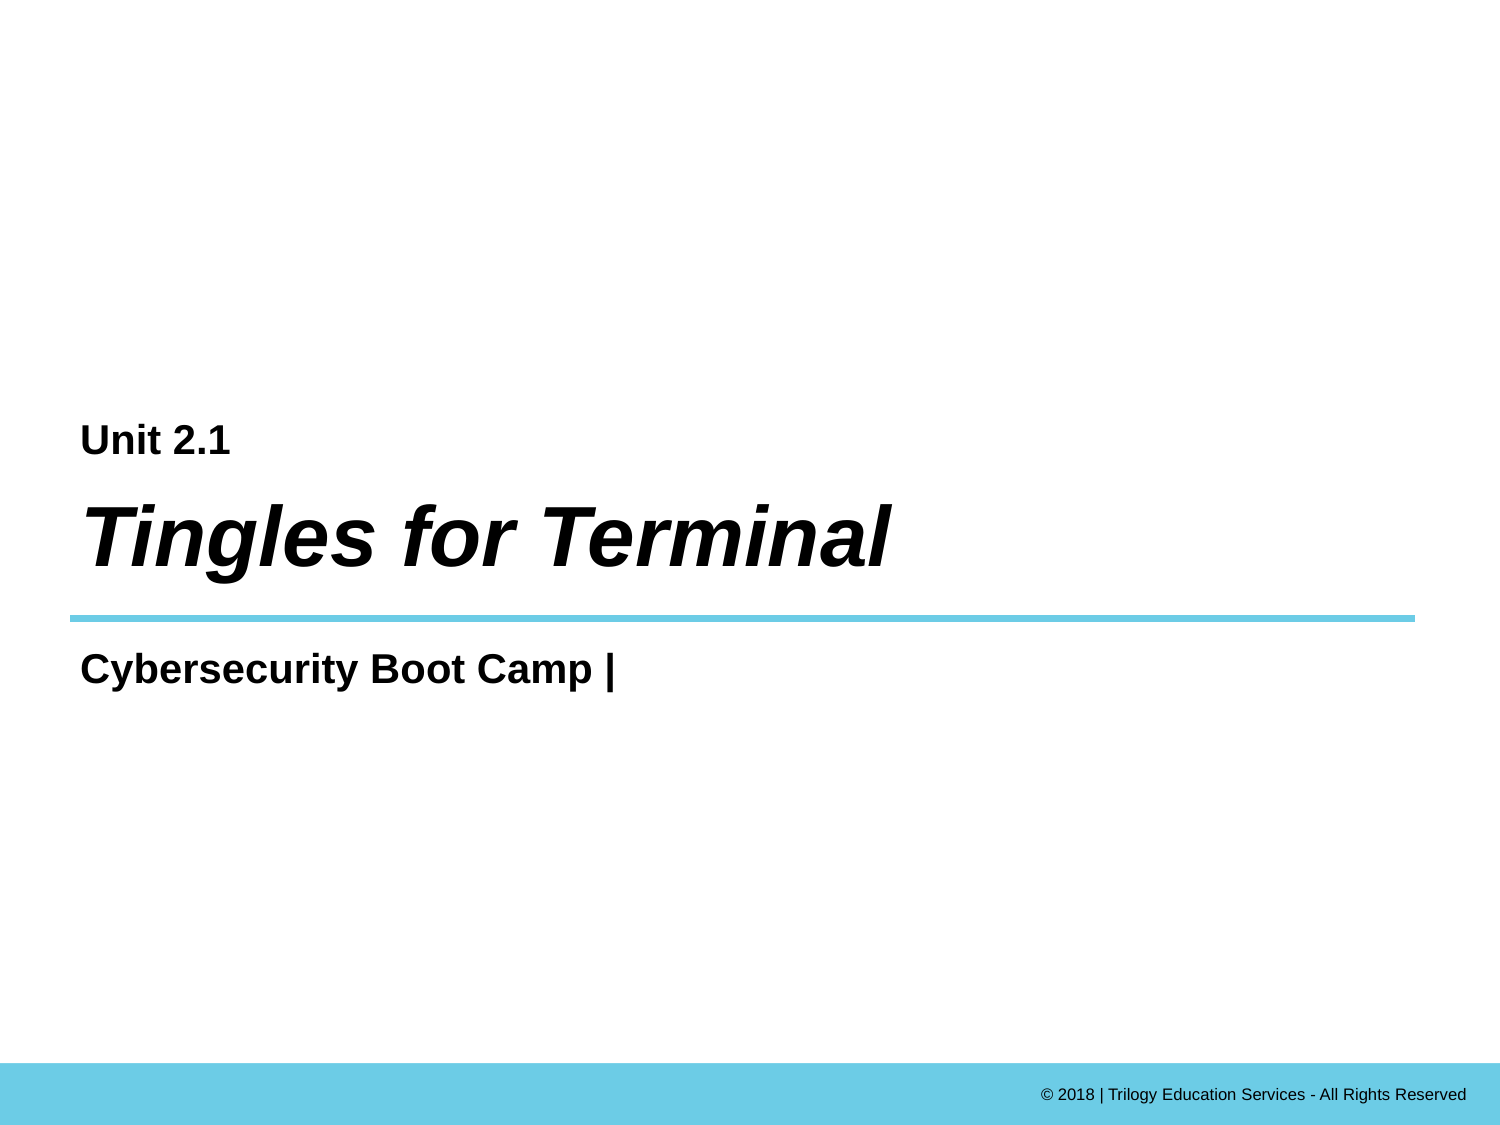

Unit 2.1
# Tingles for Terminal
Cybersecurity Boot Camp |